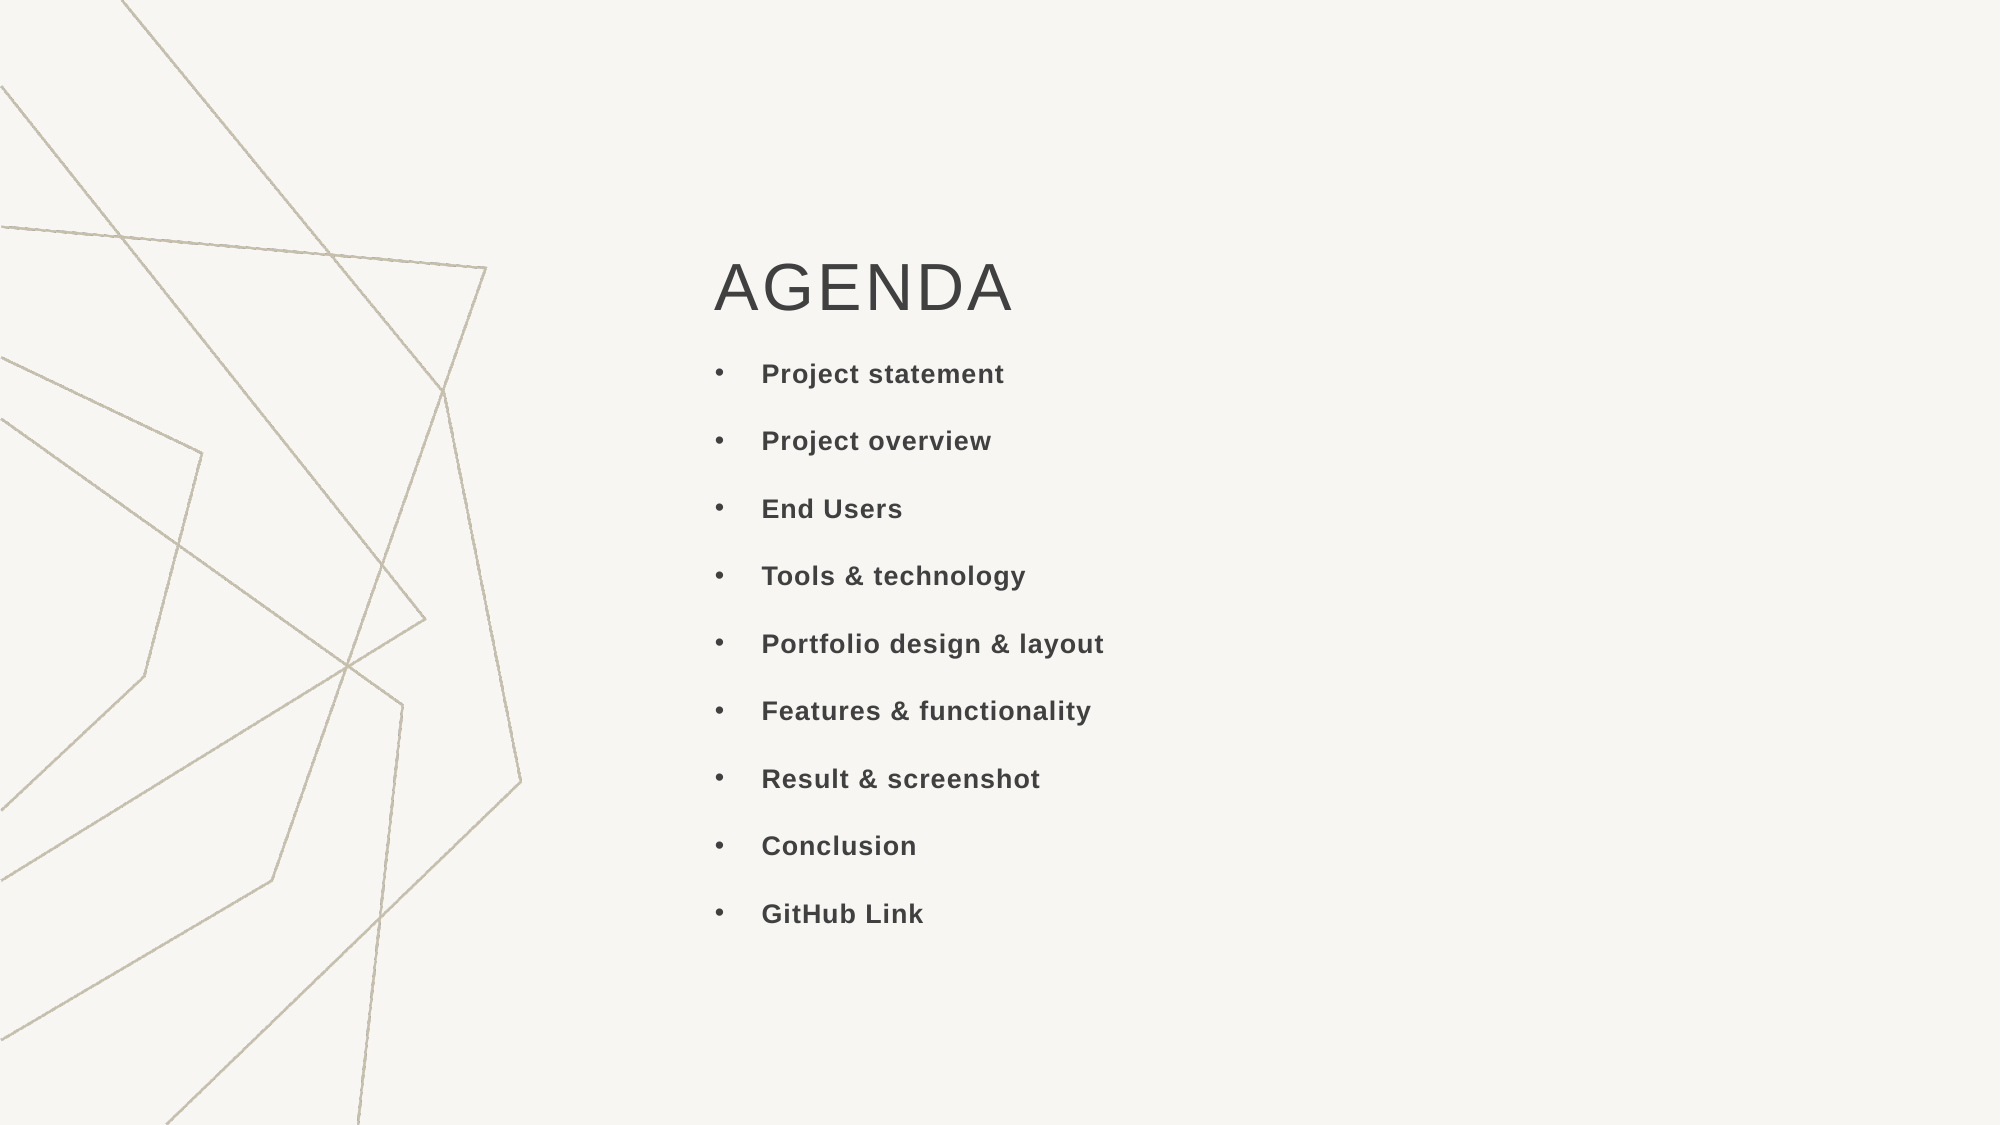

# Agenda
Project statement
Project overview
End Users
Tools & technology
Portfolio design & layout
Features & functionality
Result & screenshot
Conclusion
GitHub Link